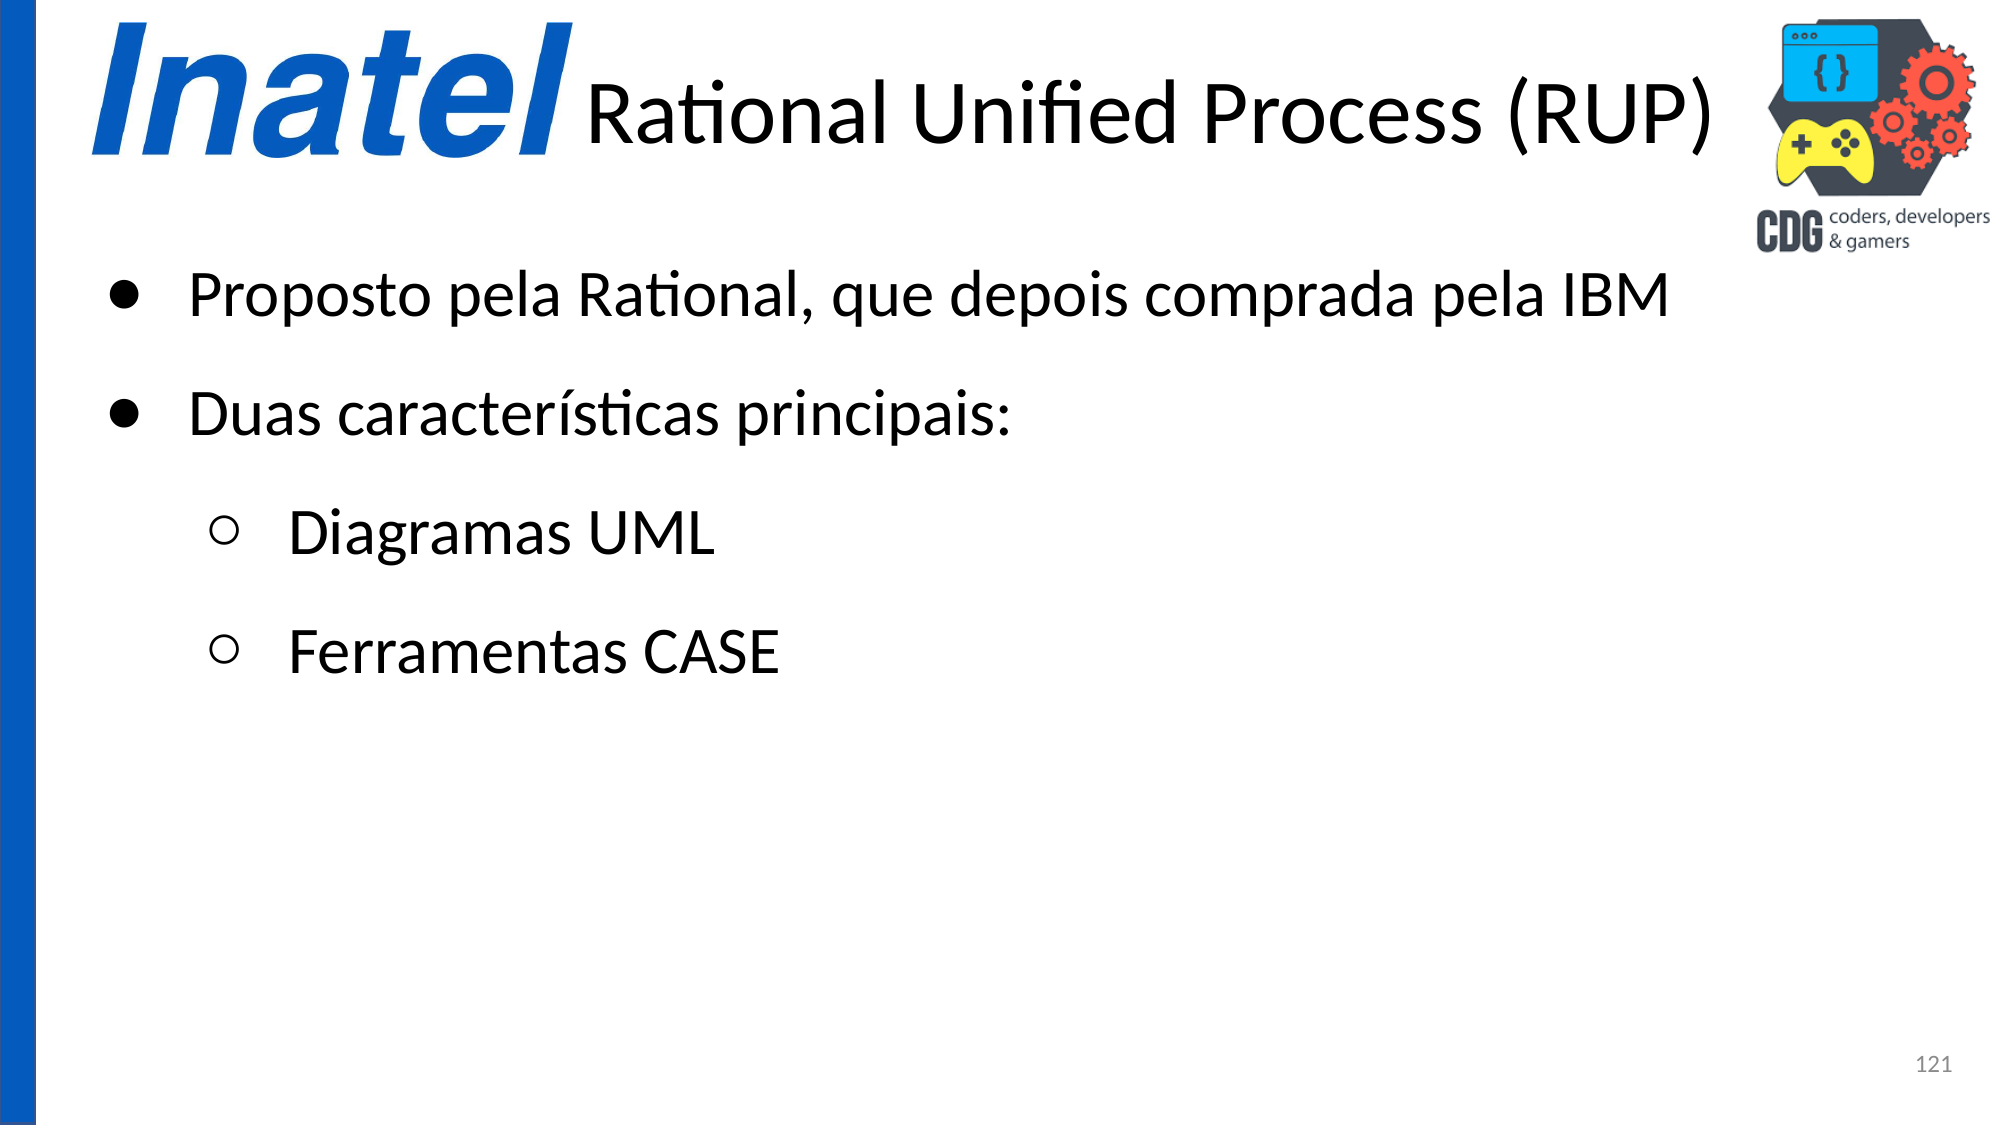

# Rational Unified Process (RUP)
Proposto pela Rational, que depois comprada pela IBM
Duas características principais:
Diagramas UML
Ferramentas CASE
121